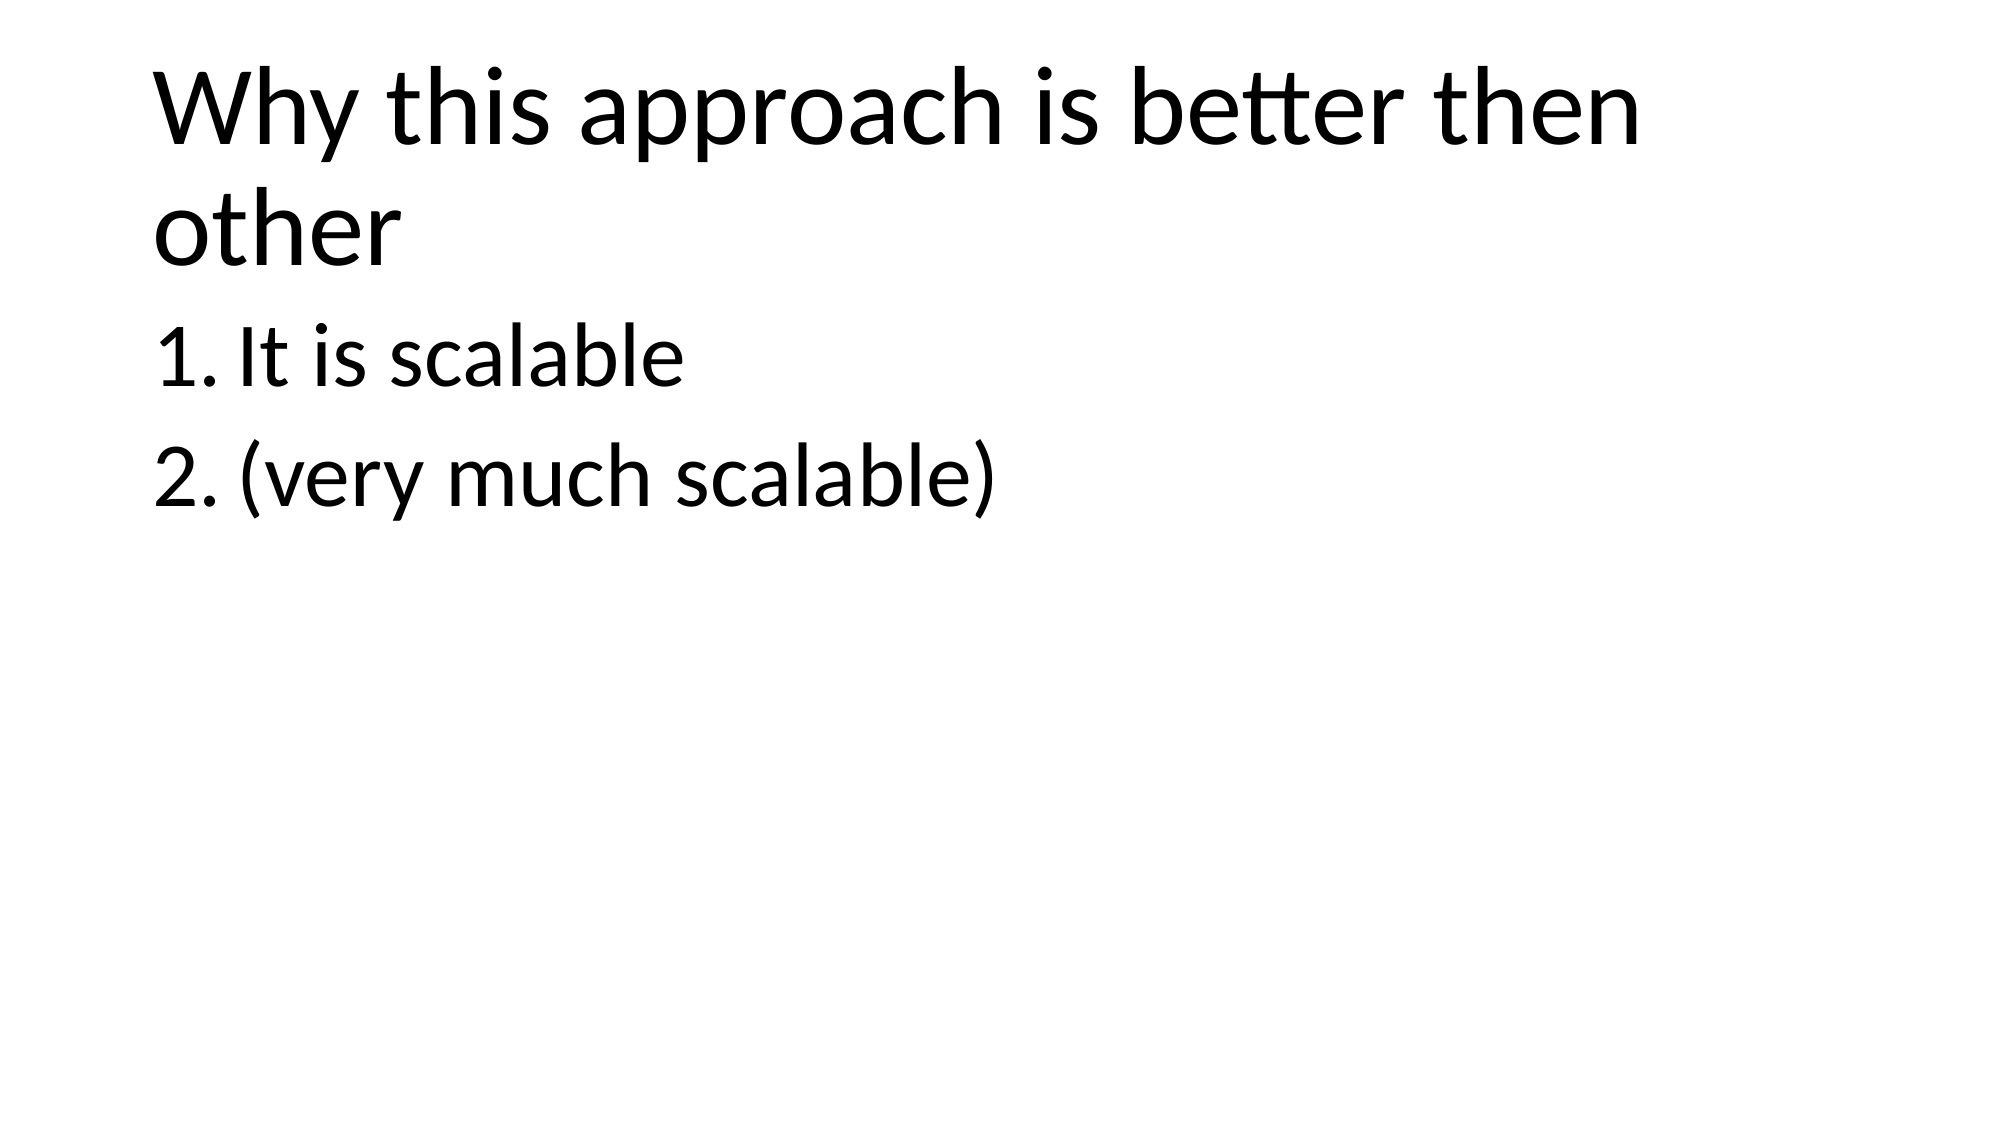

# Why this approach is better then other
It is scalable
(very much scalable)